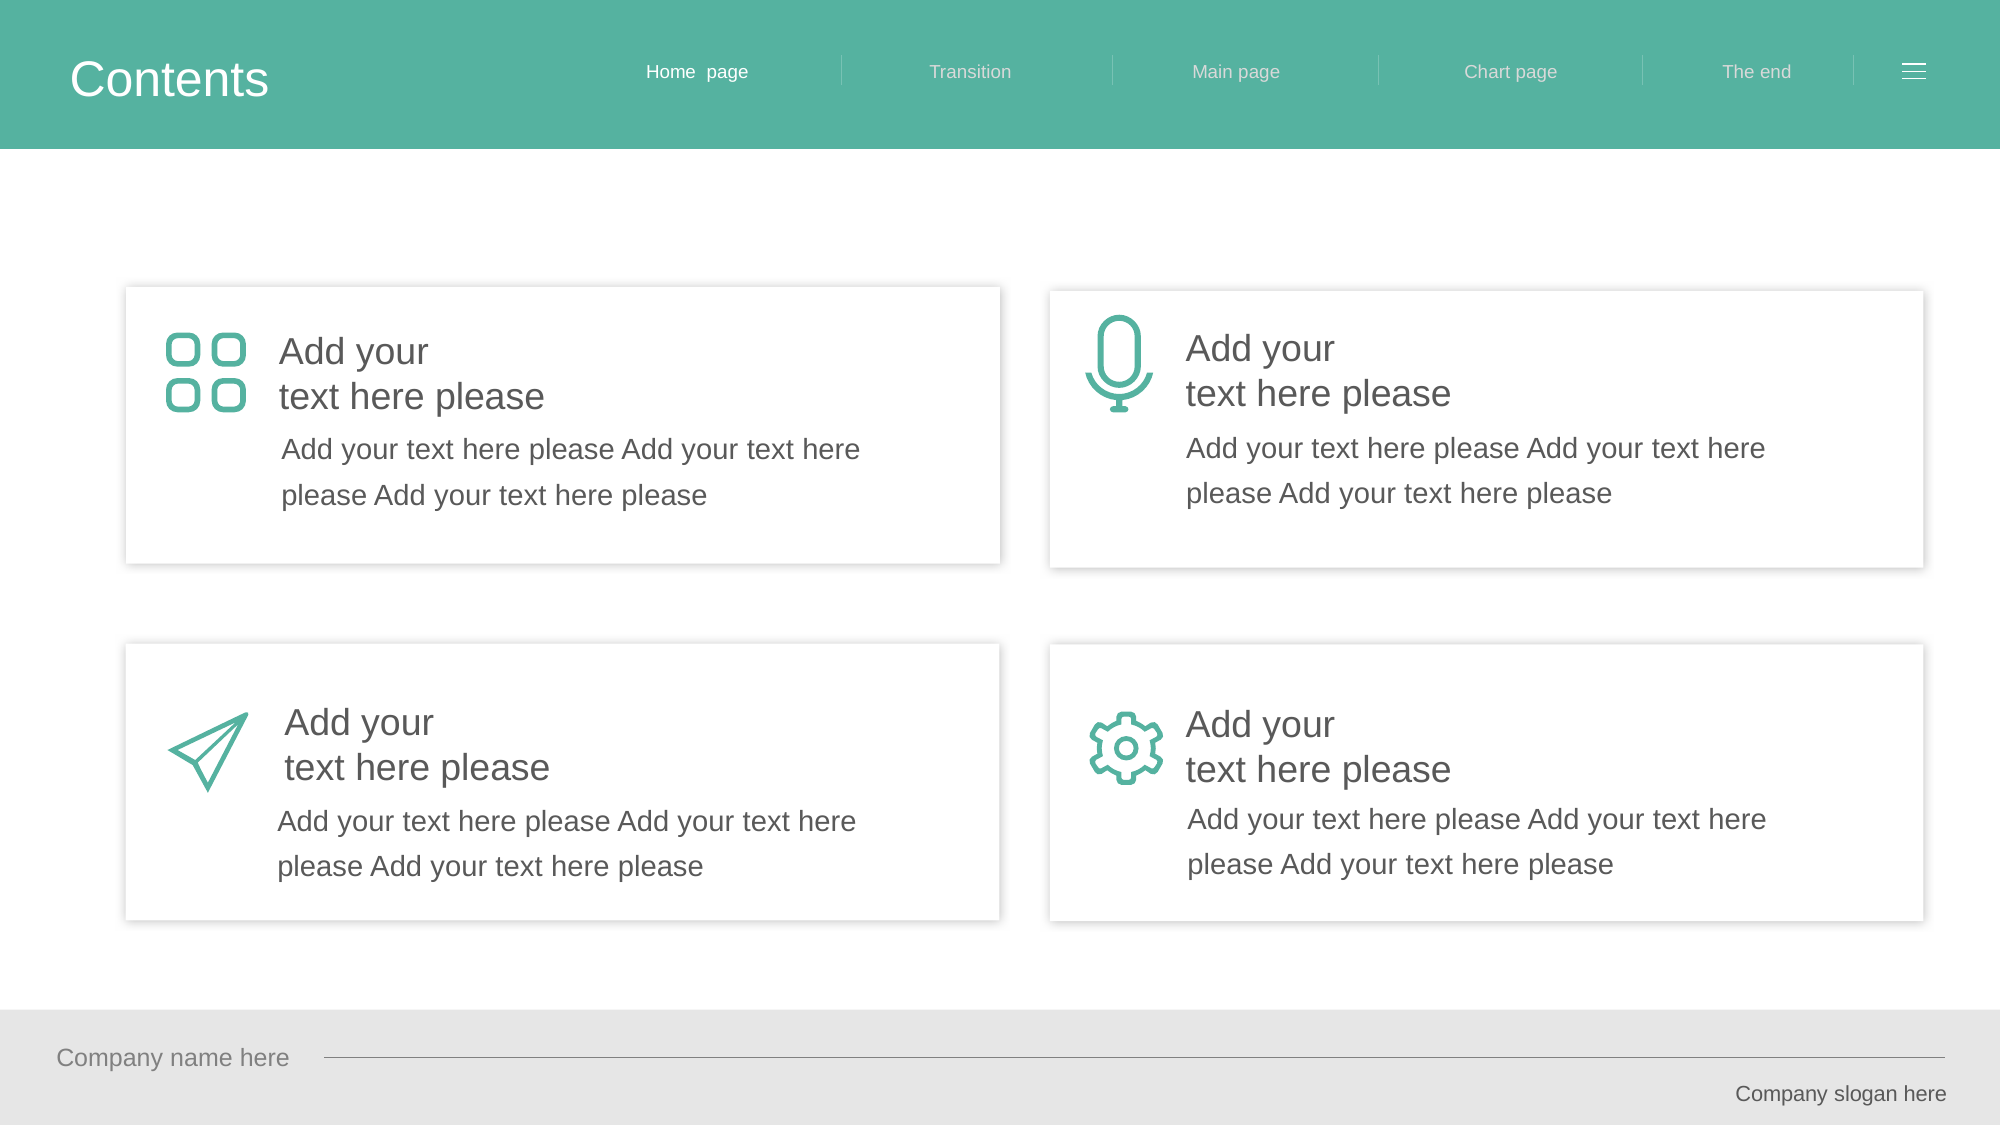

Contents
Home  page
Transition
Main page
Chart page
The end

Add your
text here please
Add your
text here please

Add your text here please Add your text here please Add your text here please
Add your text here please Add your text here please Add your text here please

Add your
text here please
Add your
text here please

Add your text here please Add your text here please Add your text here please
Add your text here please Add your text here please Add your text here please

Company name here
Company slogan here